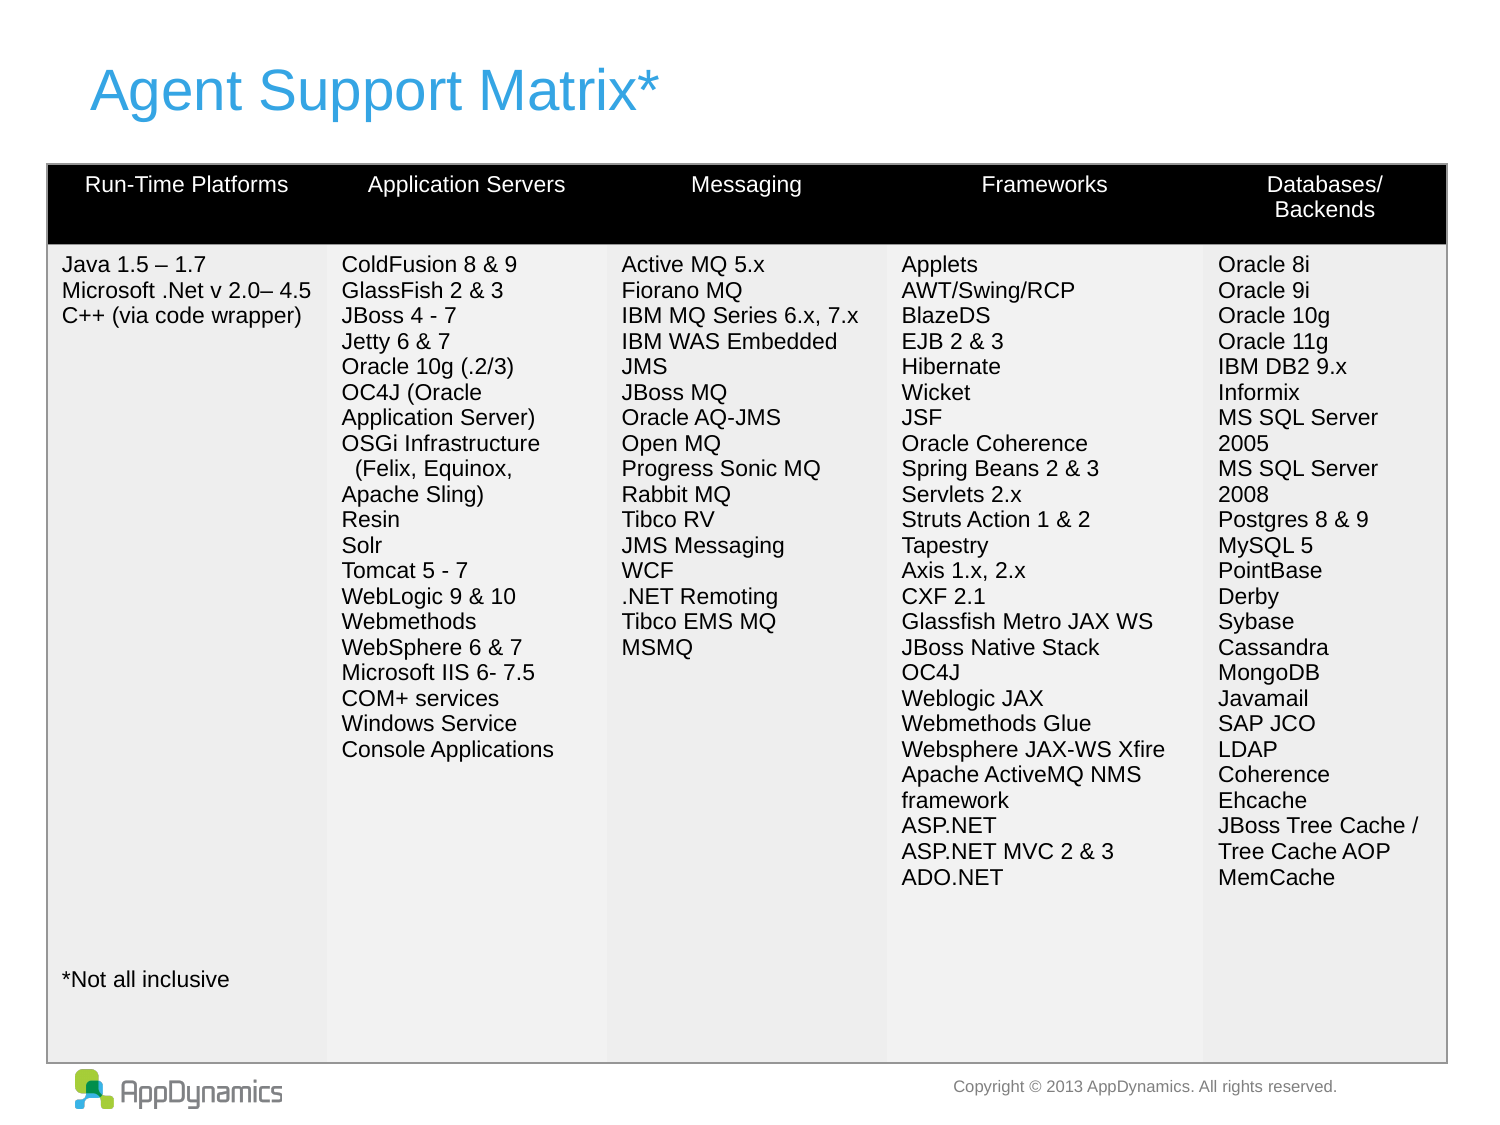

# Agent Support Matrix*
| Run-Time Platforms | Application Servers | Messaging | Frameworks | Databases/Backends |
| --- | --- | --- | --- | --- |
| Java 1.5 – 1.7 Microsoft .Net v 2.0– 4.5 C++ (via code wrapper) \*Not all inclusive | ColdFusion 8 & 9 GlassFish 2 & 3 JBoss 4 - 7 Jetty 6 & 7 Oracle 10g (.2/3) OC4J (Oracle Application Server) OSGi Infrastructure (Felix, Equinox, Apache Sling) Resin Solr Tomcat 5 - 7 WebLogic 9 & 10 Webmethods WebSphere 6 & 7 Microsoft IIS 6- 7.5 COM+ services Windows Service Console Applications | Active MQ 5.x Fiorano MQ IBM MQ Series 6.x, 7.x IBM WAS Embedded JMS JBoss MQ Oracle AQ-JMS Open MQ Progress Sonic MQ Rabbit MQ Tibco RV JMS Messaging WCF .NET Remoting Tibco EMS MQ MSMQ | Applets AWT/Swing/RCP BlazeDS EJB 2 & 3 Hibernate Wicket JSF Oracle Coherence Spring Beans 2 & 3 Servlets 2.x Struts Action 1 & 2 Tapestry Axis 1.x, 2.x CXF 2.1 Glassfish Metro JAX WS JBoss Native Stack OC4J Weblogic JAX Webmethods Glue Websphere JAX-WS Xfire Apache ActiveMQ NMS framework ASP.NET ASP.NET MVC 2 & 3 ADO.NET | Oracle 8i Oracle 9i Oracle 10g Oracle 11g IBM DB2 9.x Informix MS SQL Server 2005 MS SQL Server 2008 Postgres 8 & 9 MySQL 5 PointBase Derby Sybase Cassandra MongoDB Javamail SAP JCO LDAP Coherence Ehcache JBoss Tree Cache / Tree Cache AOP MemCache |